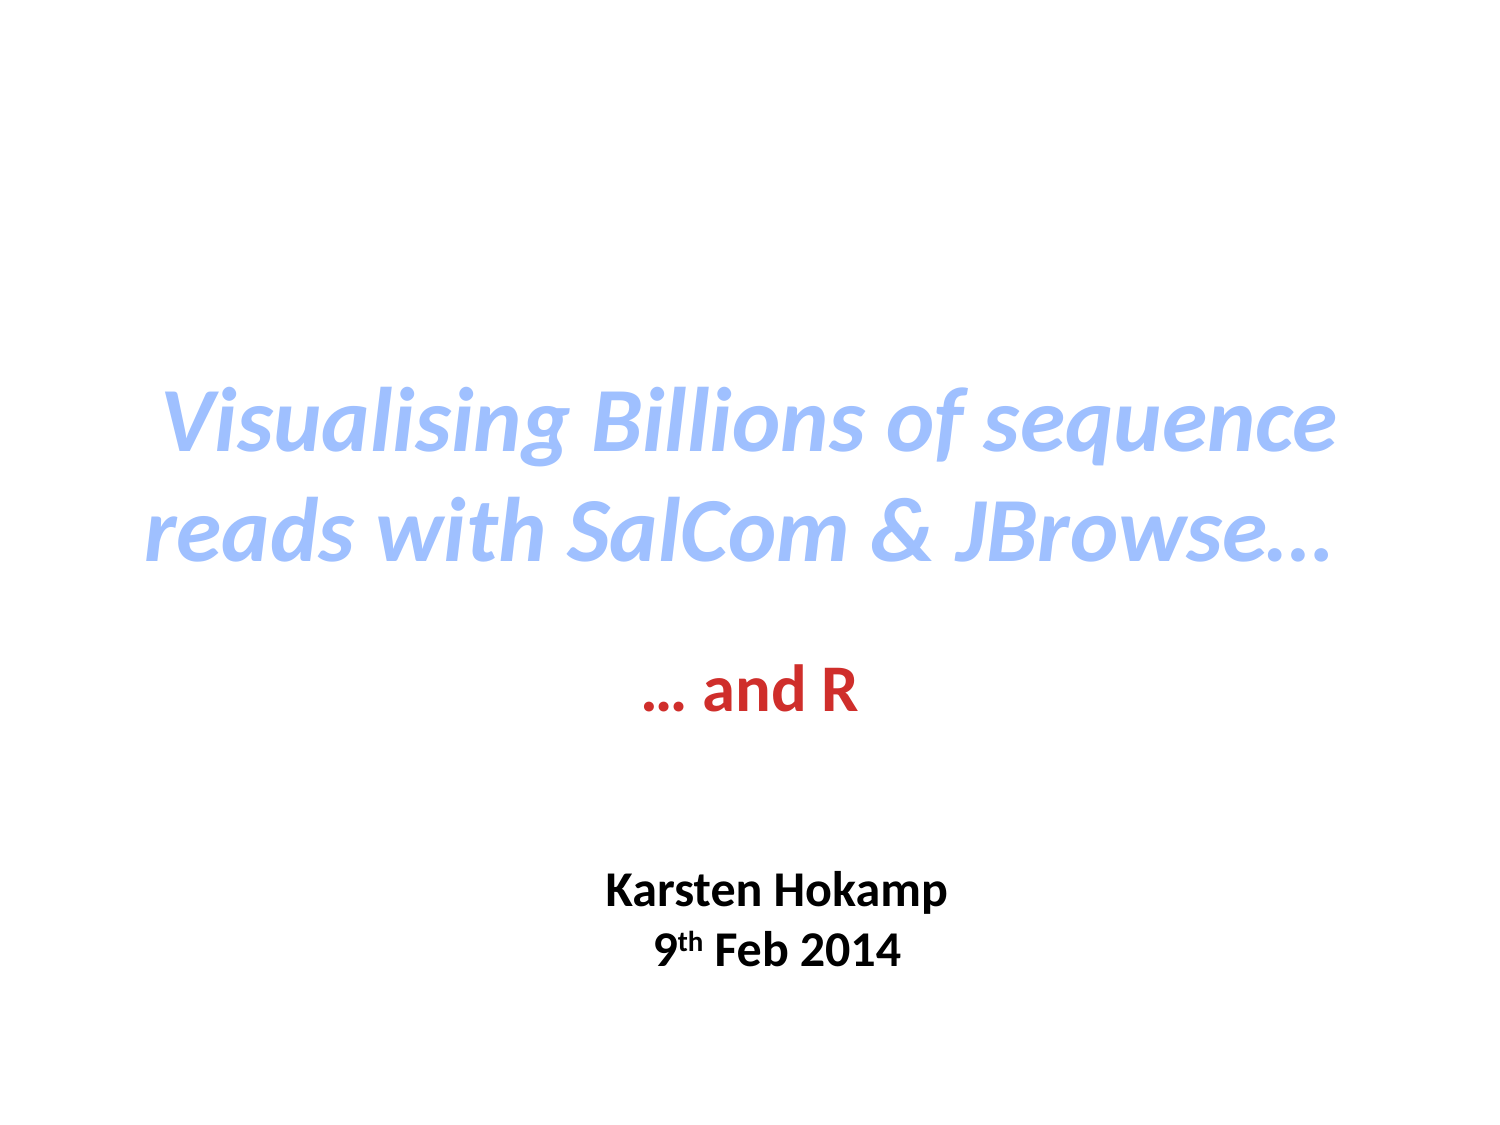

# Visualising Billions of sequence reads with SalCom & JBrowse…
… and R

Karsten Hokamp
9th Feb 2014